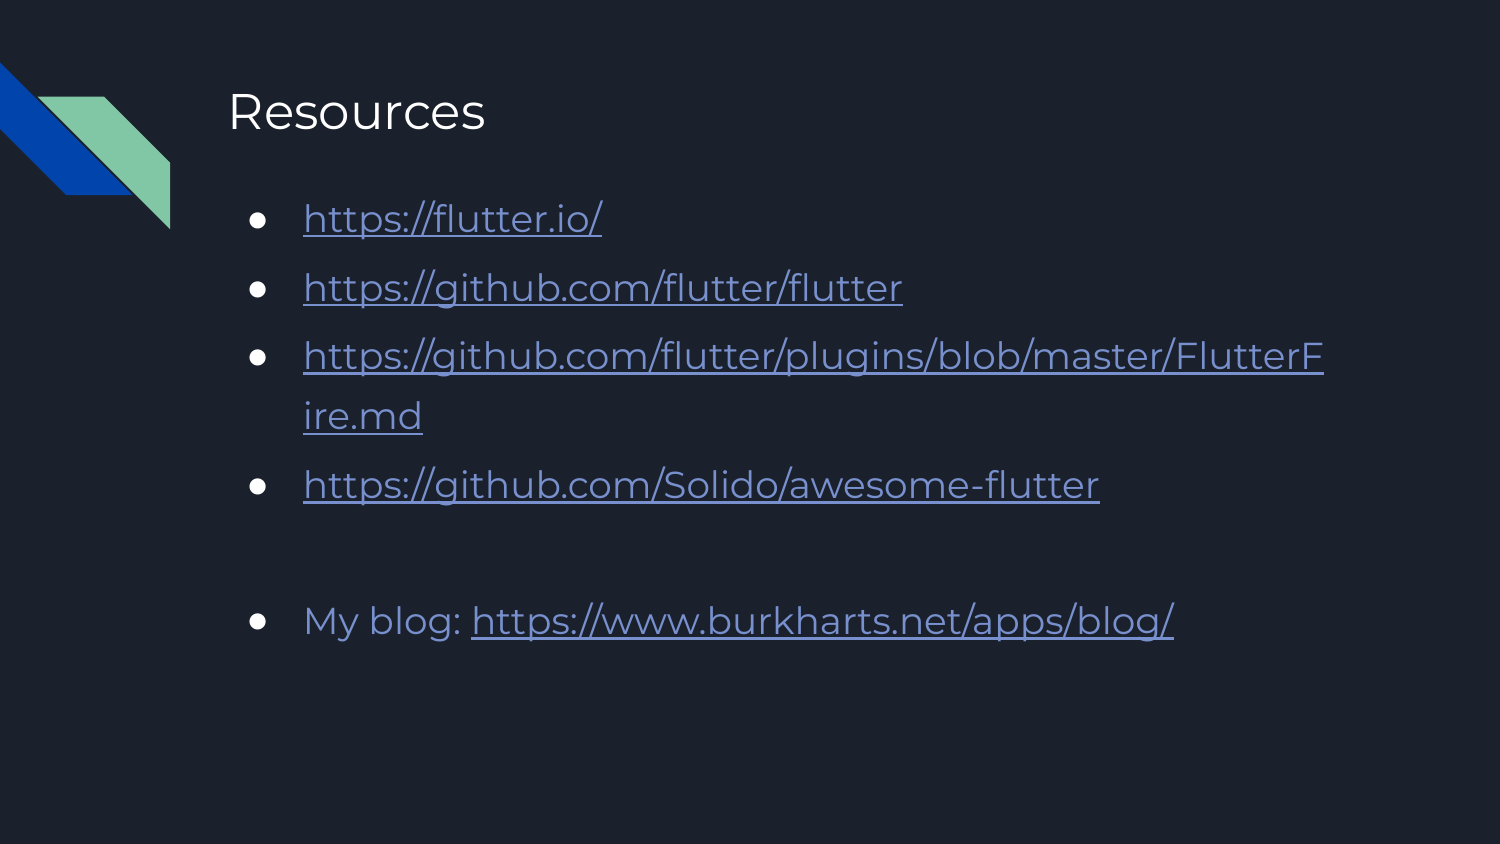

# Resources
https://flutter.io/
https://github.com/flutter/flutter
https://github.com/flutter/plugins/blob/master/FlutterFire.md
https://github.com/Solido/awesome-flutter

My blog: https://www.burkharts.net/apps/blog/